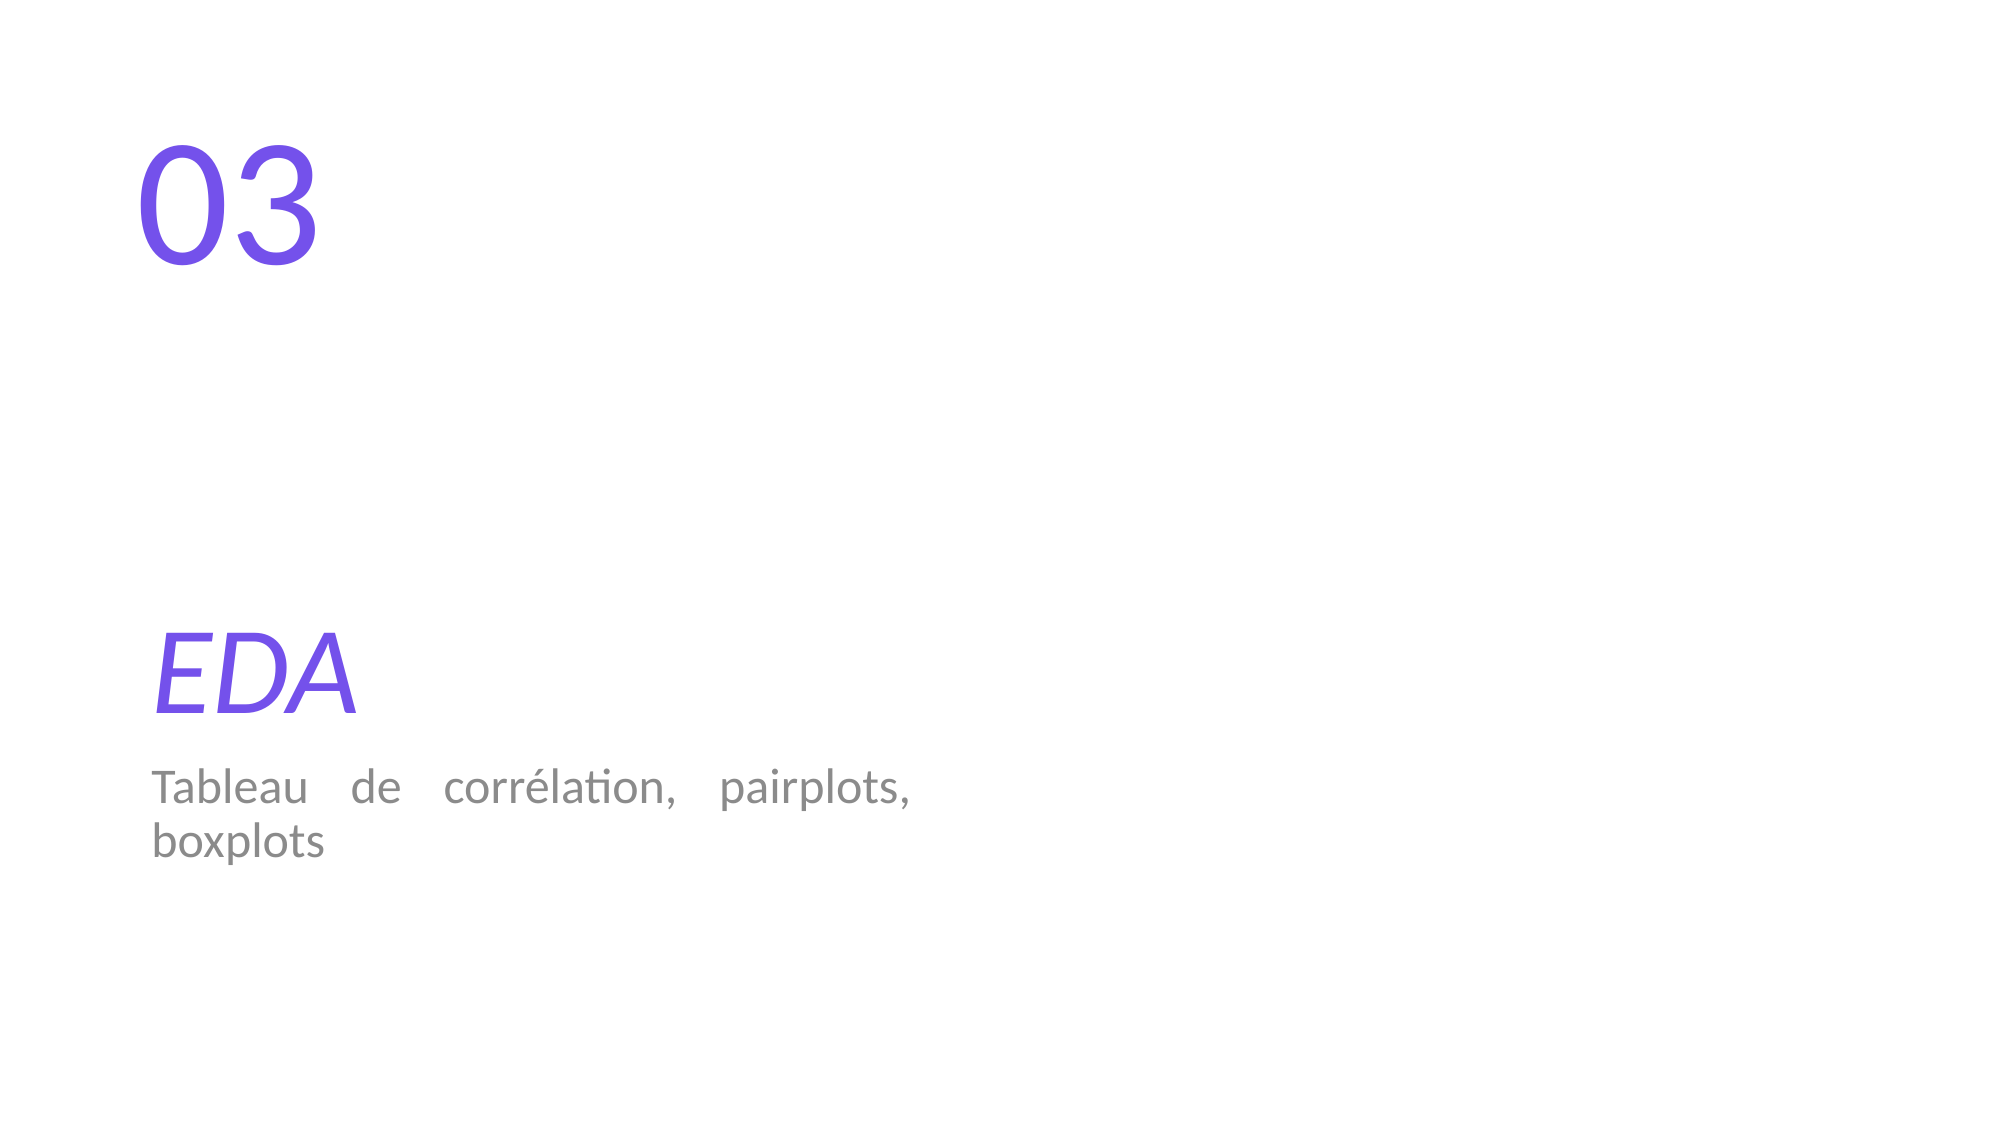

03
# EDA
Tableau de corrélation, pairplots, boxplots